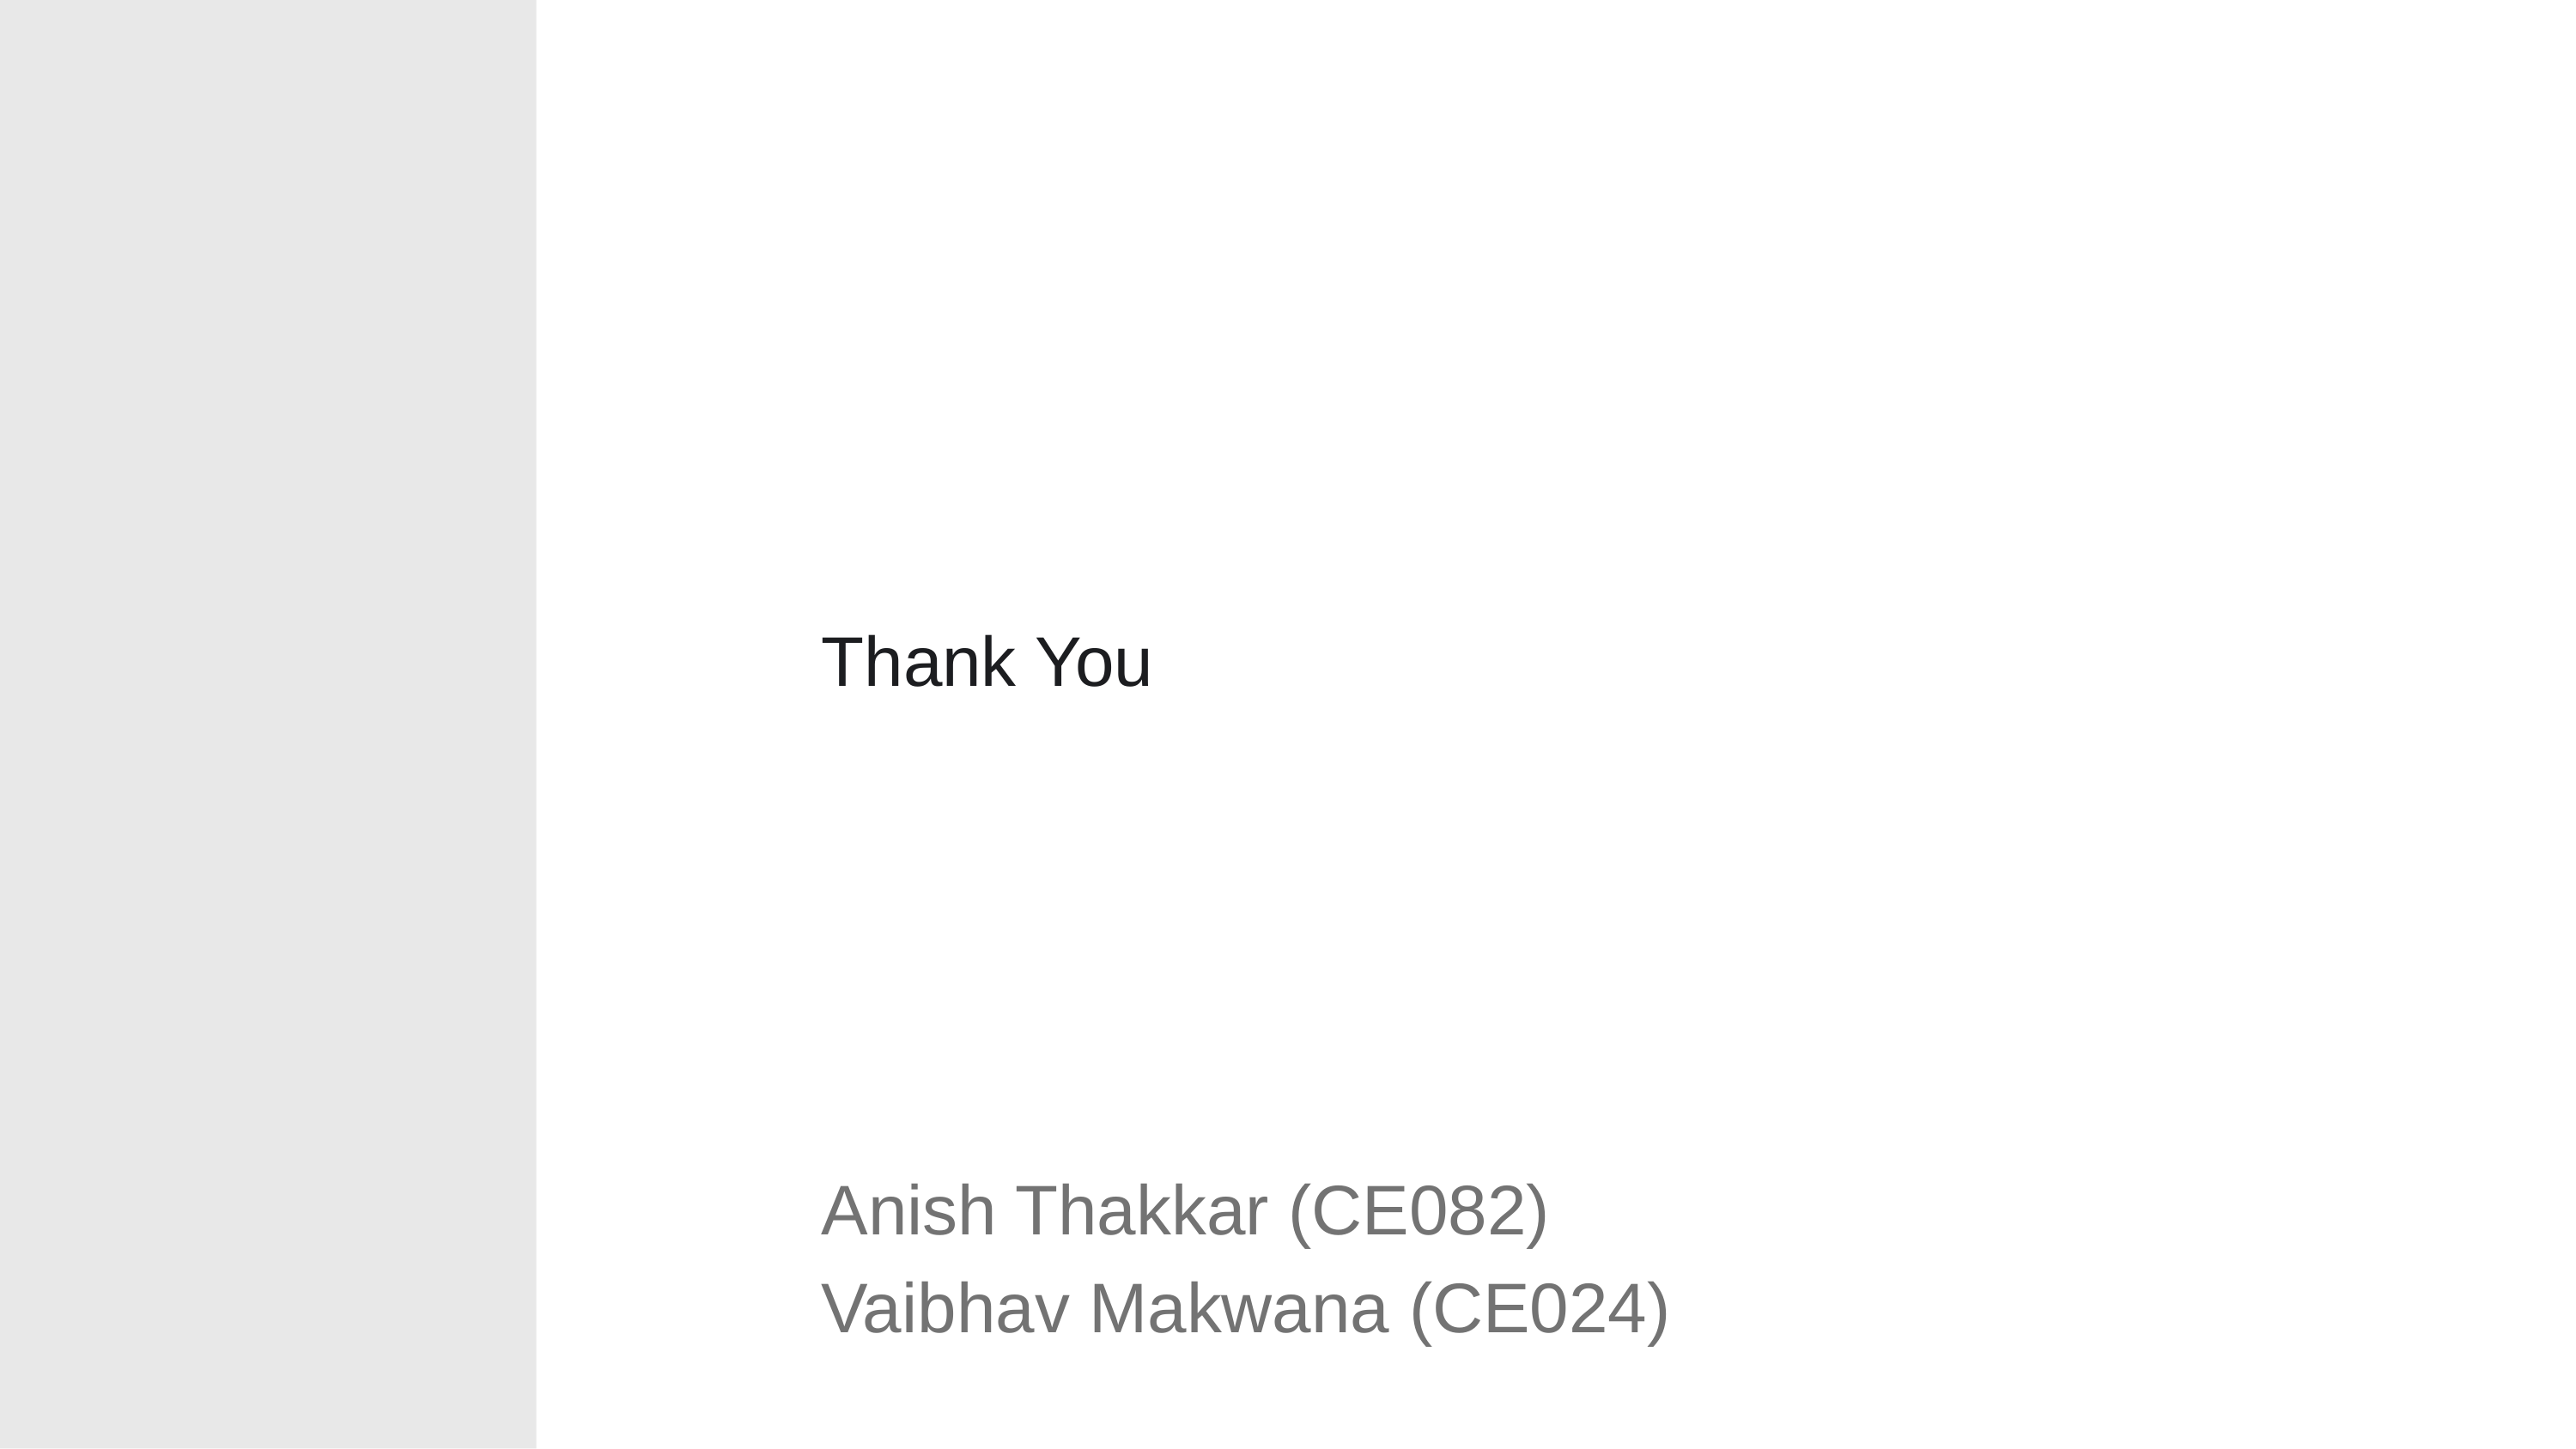

Thank You
Anish Thakkar (CE082)
Vaibhav Makwana (CE024)